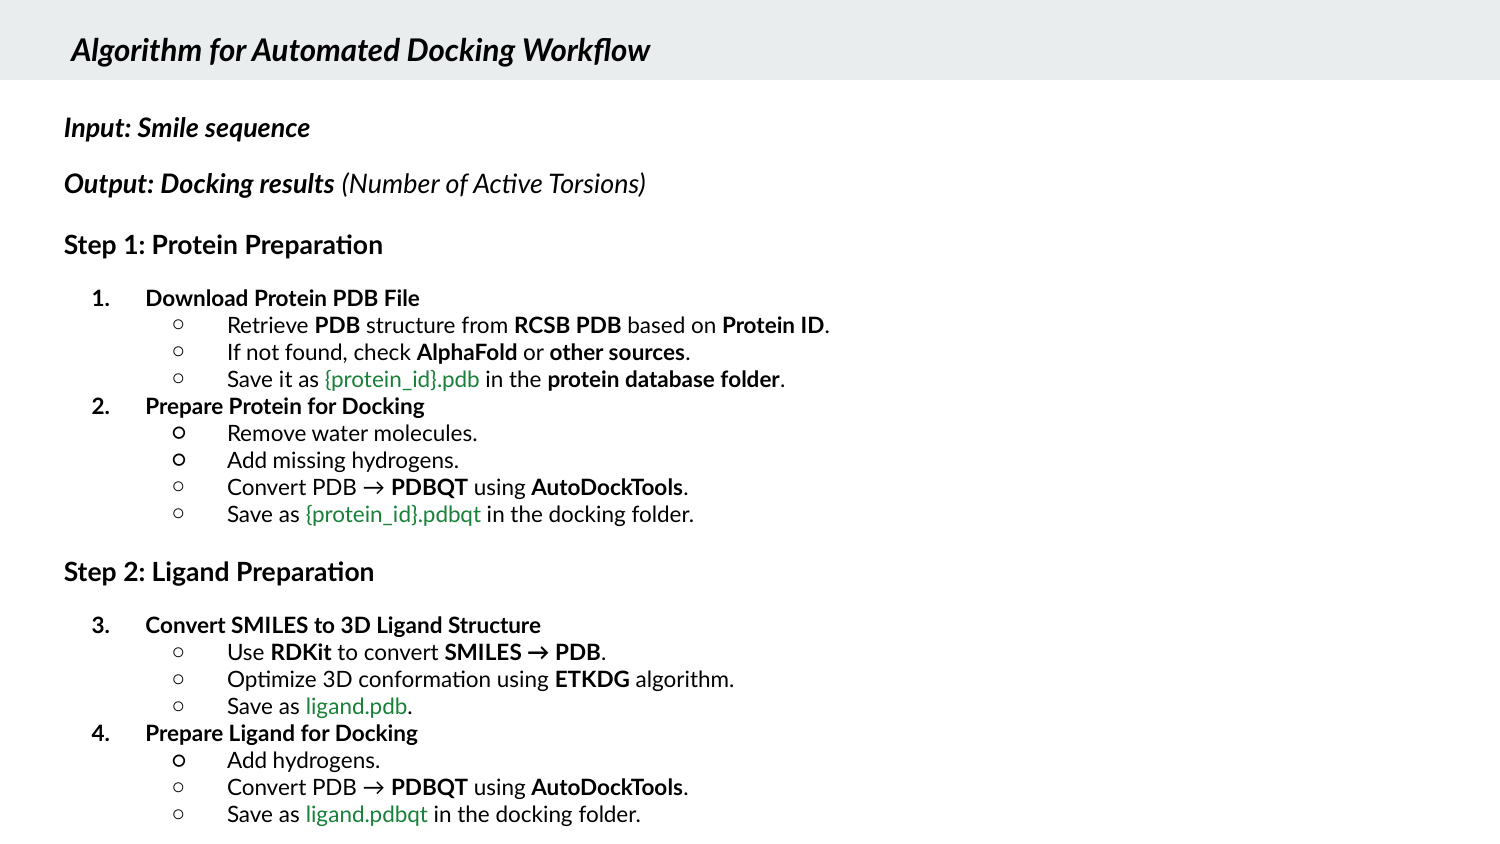

Algorithm for Automated Docking Workflow
# Input: Smile sequence
Output: Docking results (Number of Active Torsions)
Step 1: Protein Preparation
Download Protein PDB File
Retrieve PDB structure from RCSB PDB based on Protein ID.
If not found, check AlphaFold or other sources.
Save it as {protein_id}.pdb in the protein database folder.
Prepare Protein for Docking
Remove water molecules.
Add missing hydrogens.
Convert PDB → PDBQT using AutoDockTools.
Save as {protein_id}.pdbqt in the docking folder.
Step 2: Ligand Preparation
Convert SMILES to 3D Ligand Structure
Use RDKit to convert SMILES → PDB.
Optimize 3D conformation using ETKDG algorithm.
Save as ligand.pdb.
Prepare Ligand for Docking
Add hydrogens.
Convert PDB → PDBQT using AutoDockTools.
Save as ligand.pdbqt in the docking folder.